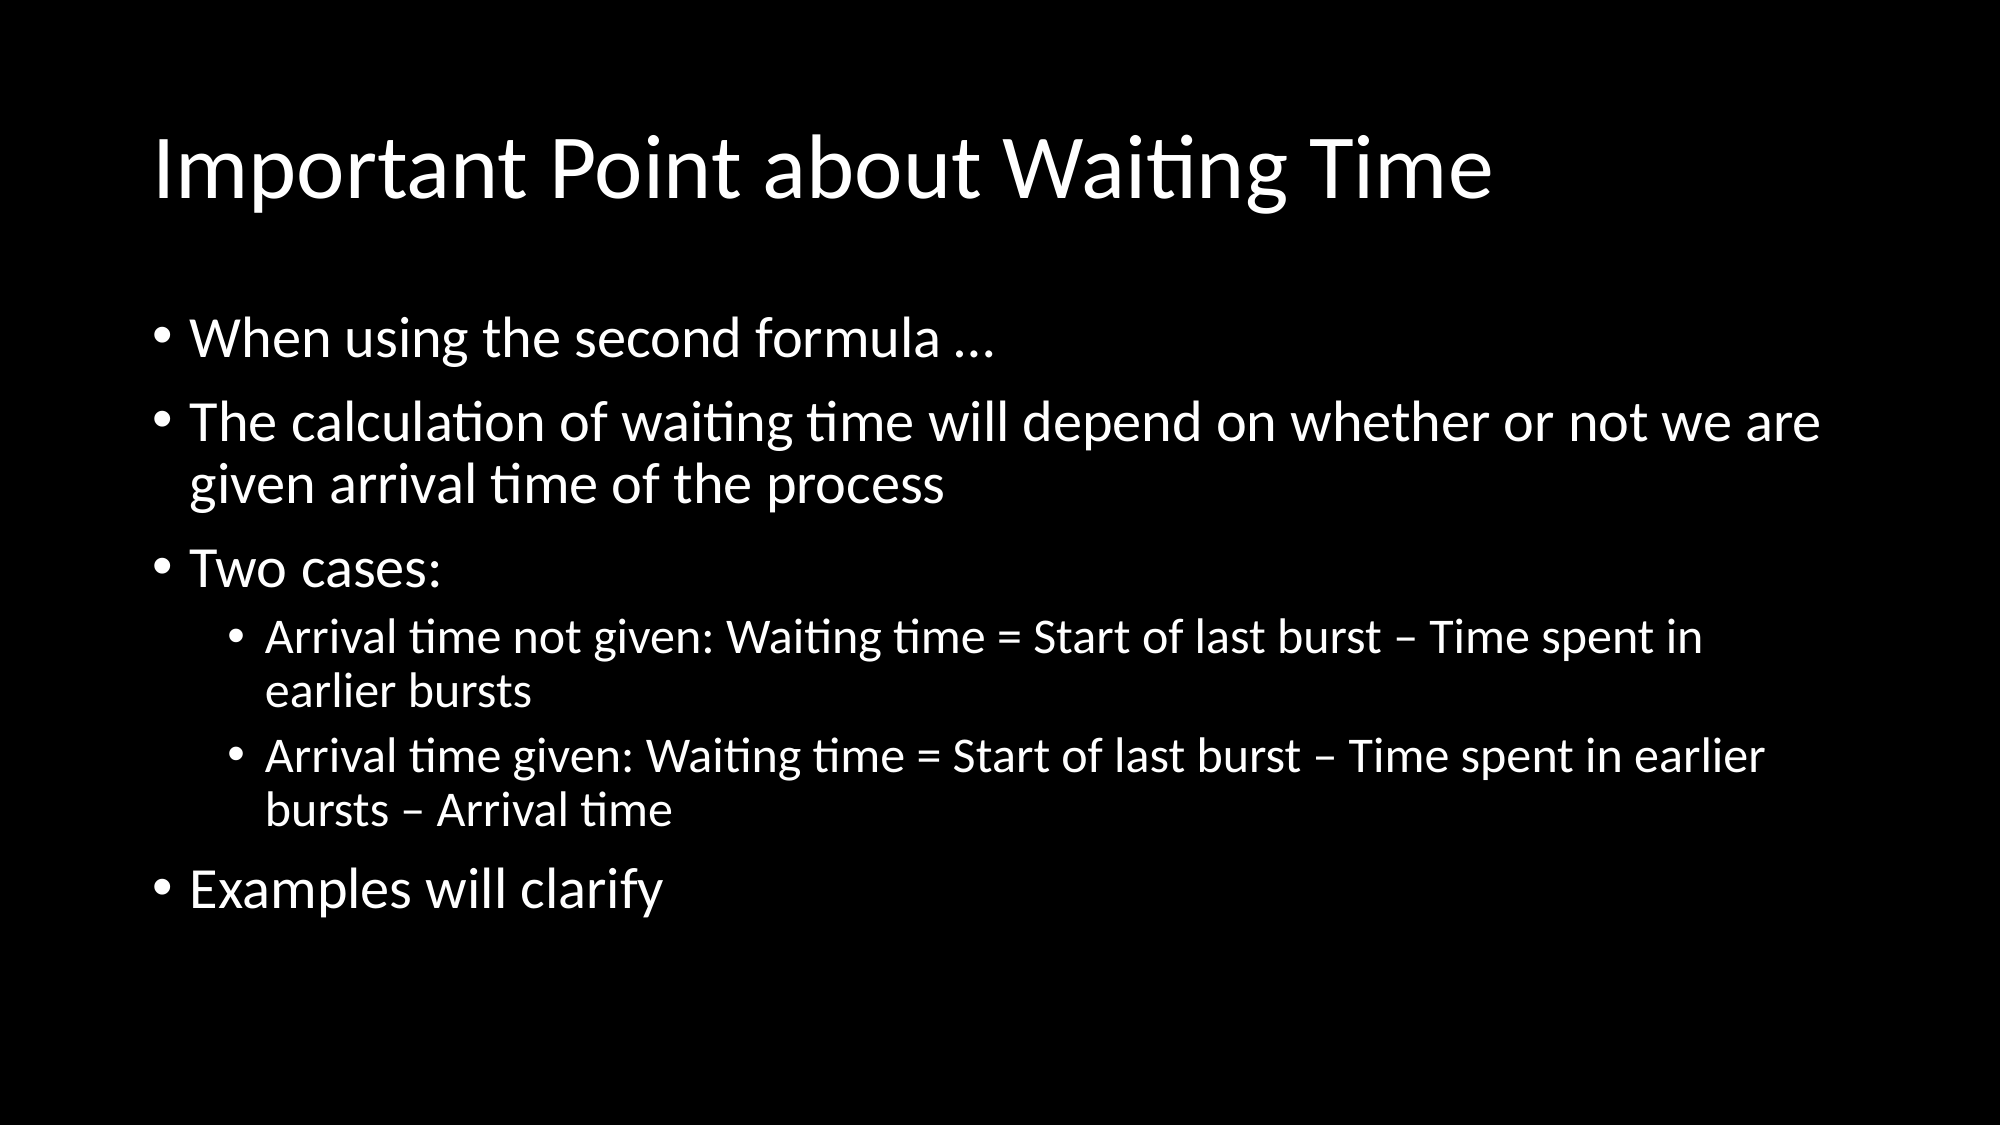

# Important Point about Waiting Time
When using the second formula …
The calculation of waiting time will depend on whether or not we are given arrival time of the process
Two cases:
Arrival time not given: Waiting time = Start of last burst – Time spent in earlier bursts
Arrival time given: Waiting time = Start of last burst – Time spent in earlier bursts – Arrival time
Examples will clarify